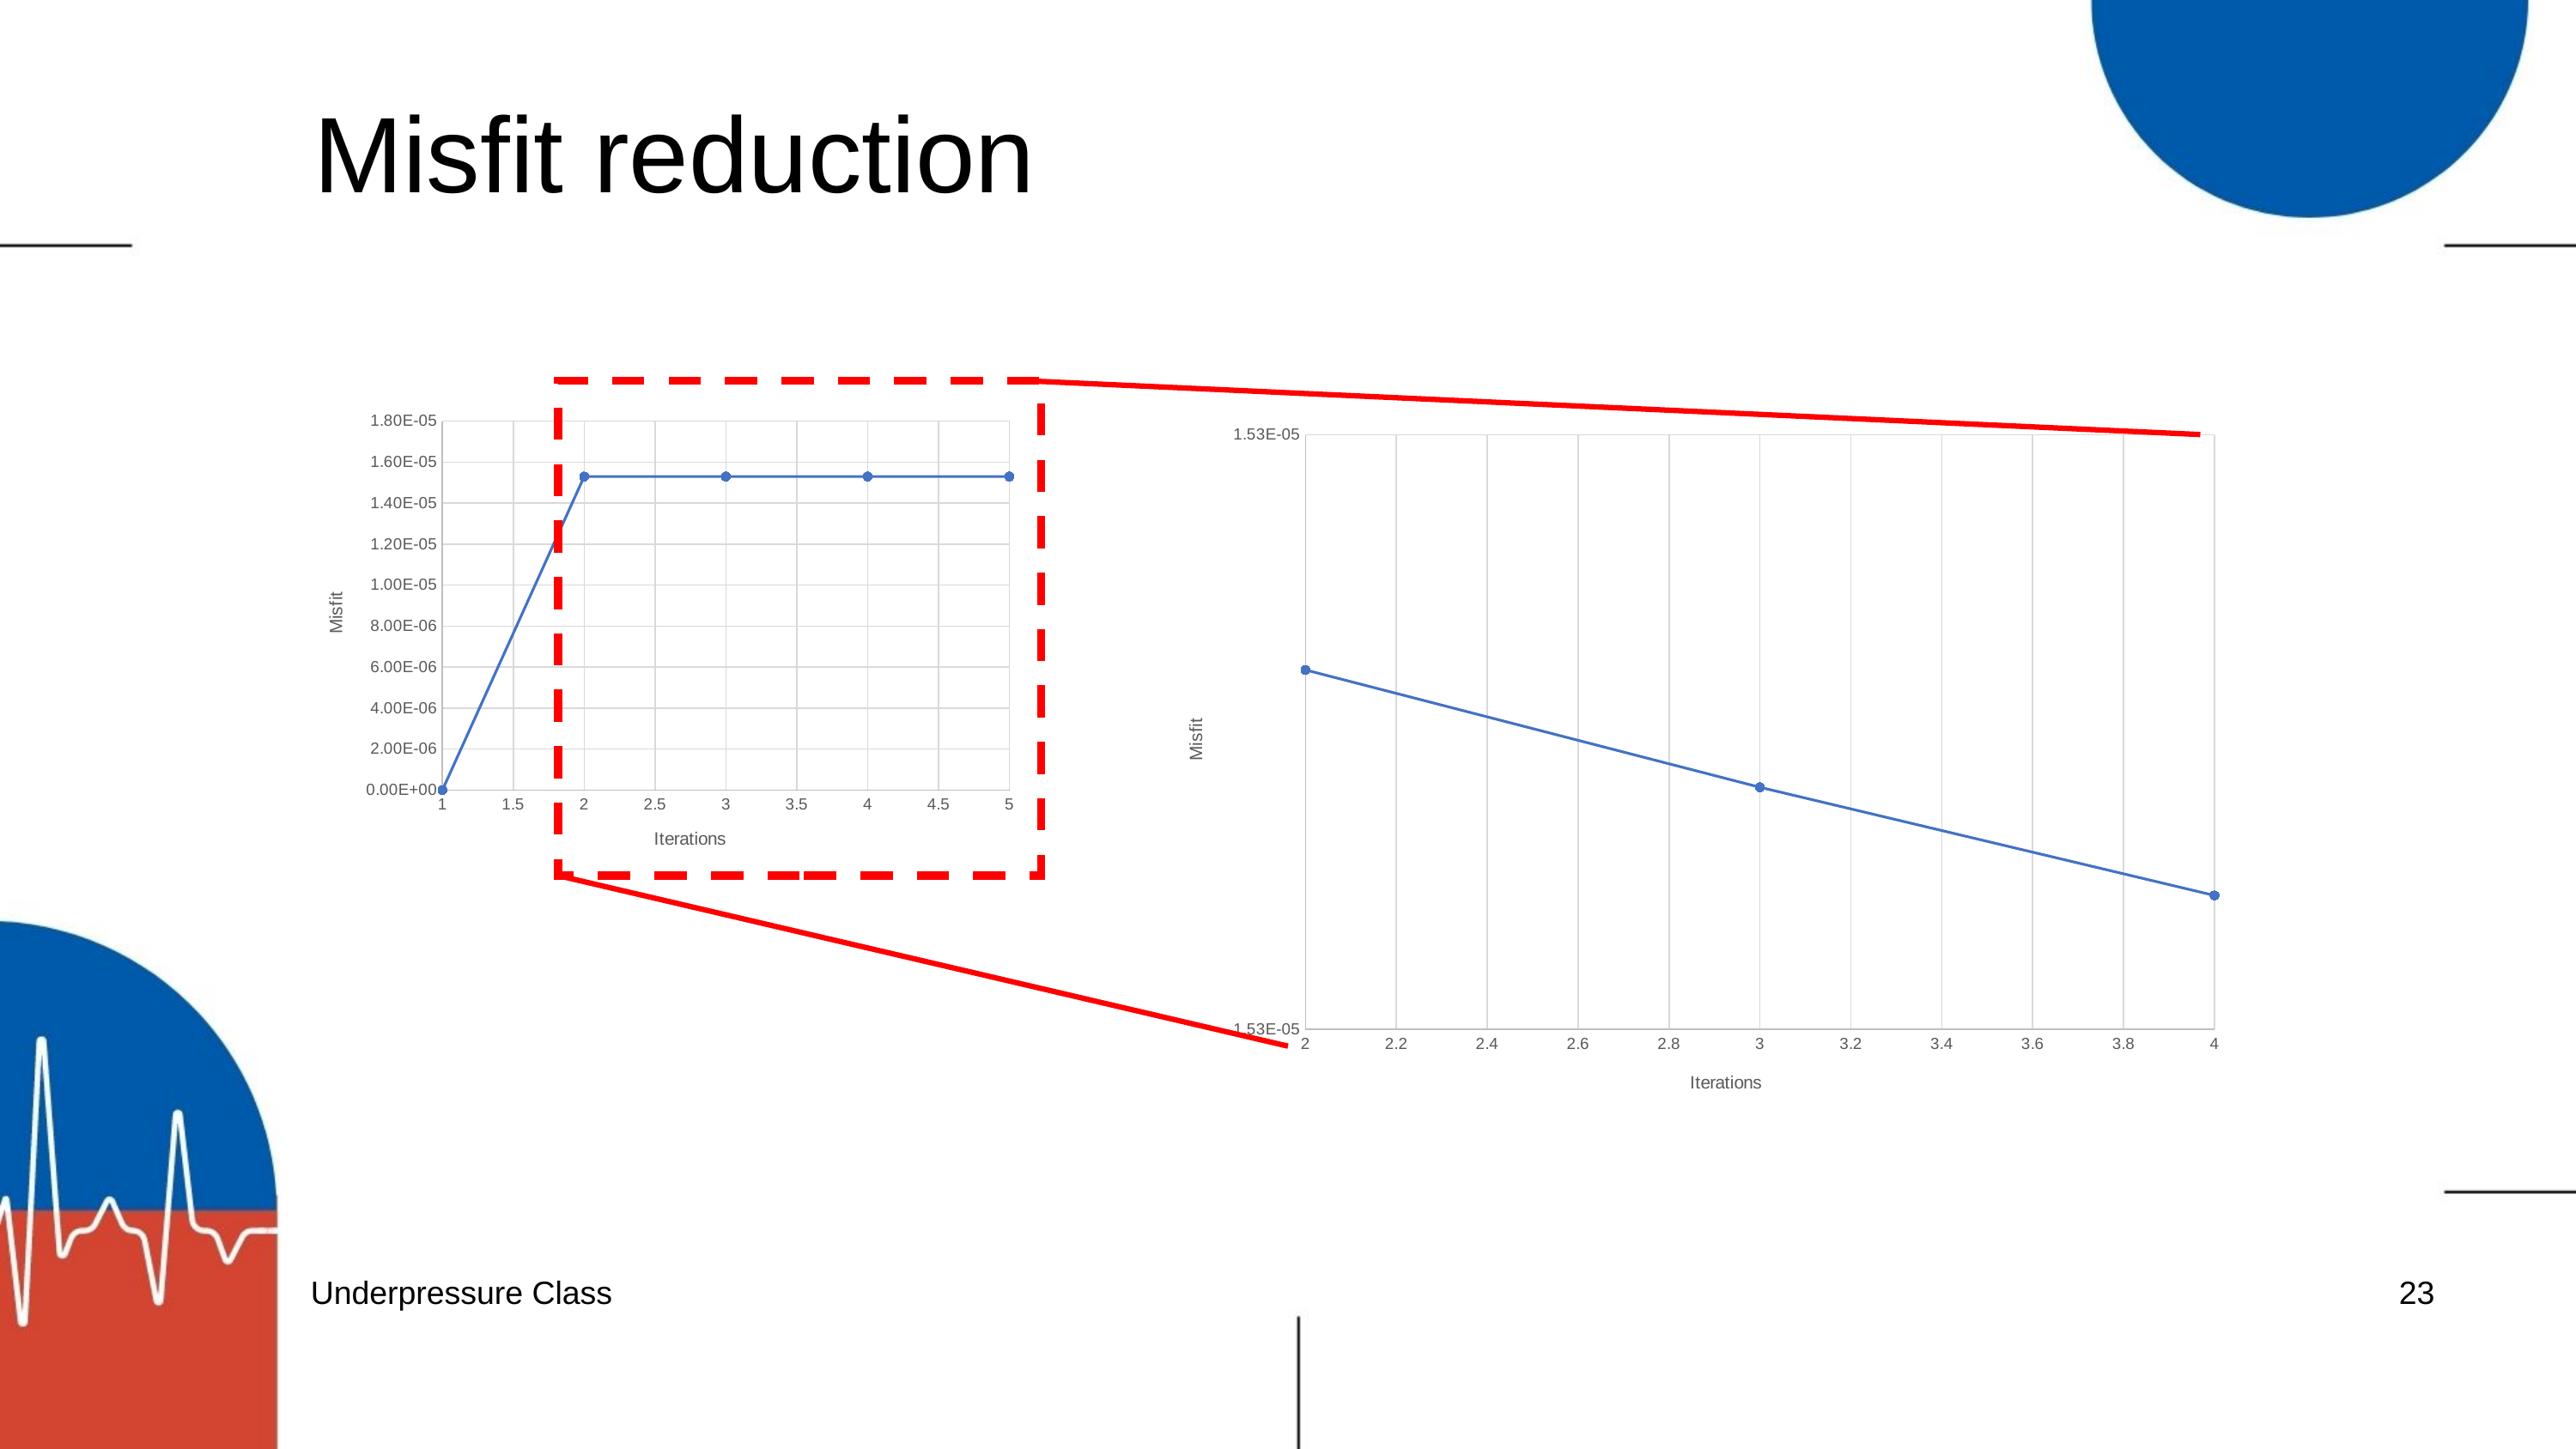

# Misfit reduction

### Chart

| Category |  |
|---|---|

### Chart

| Category |  |
|---|---|
Underpressure Class
23